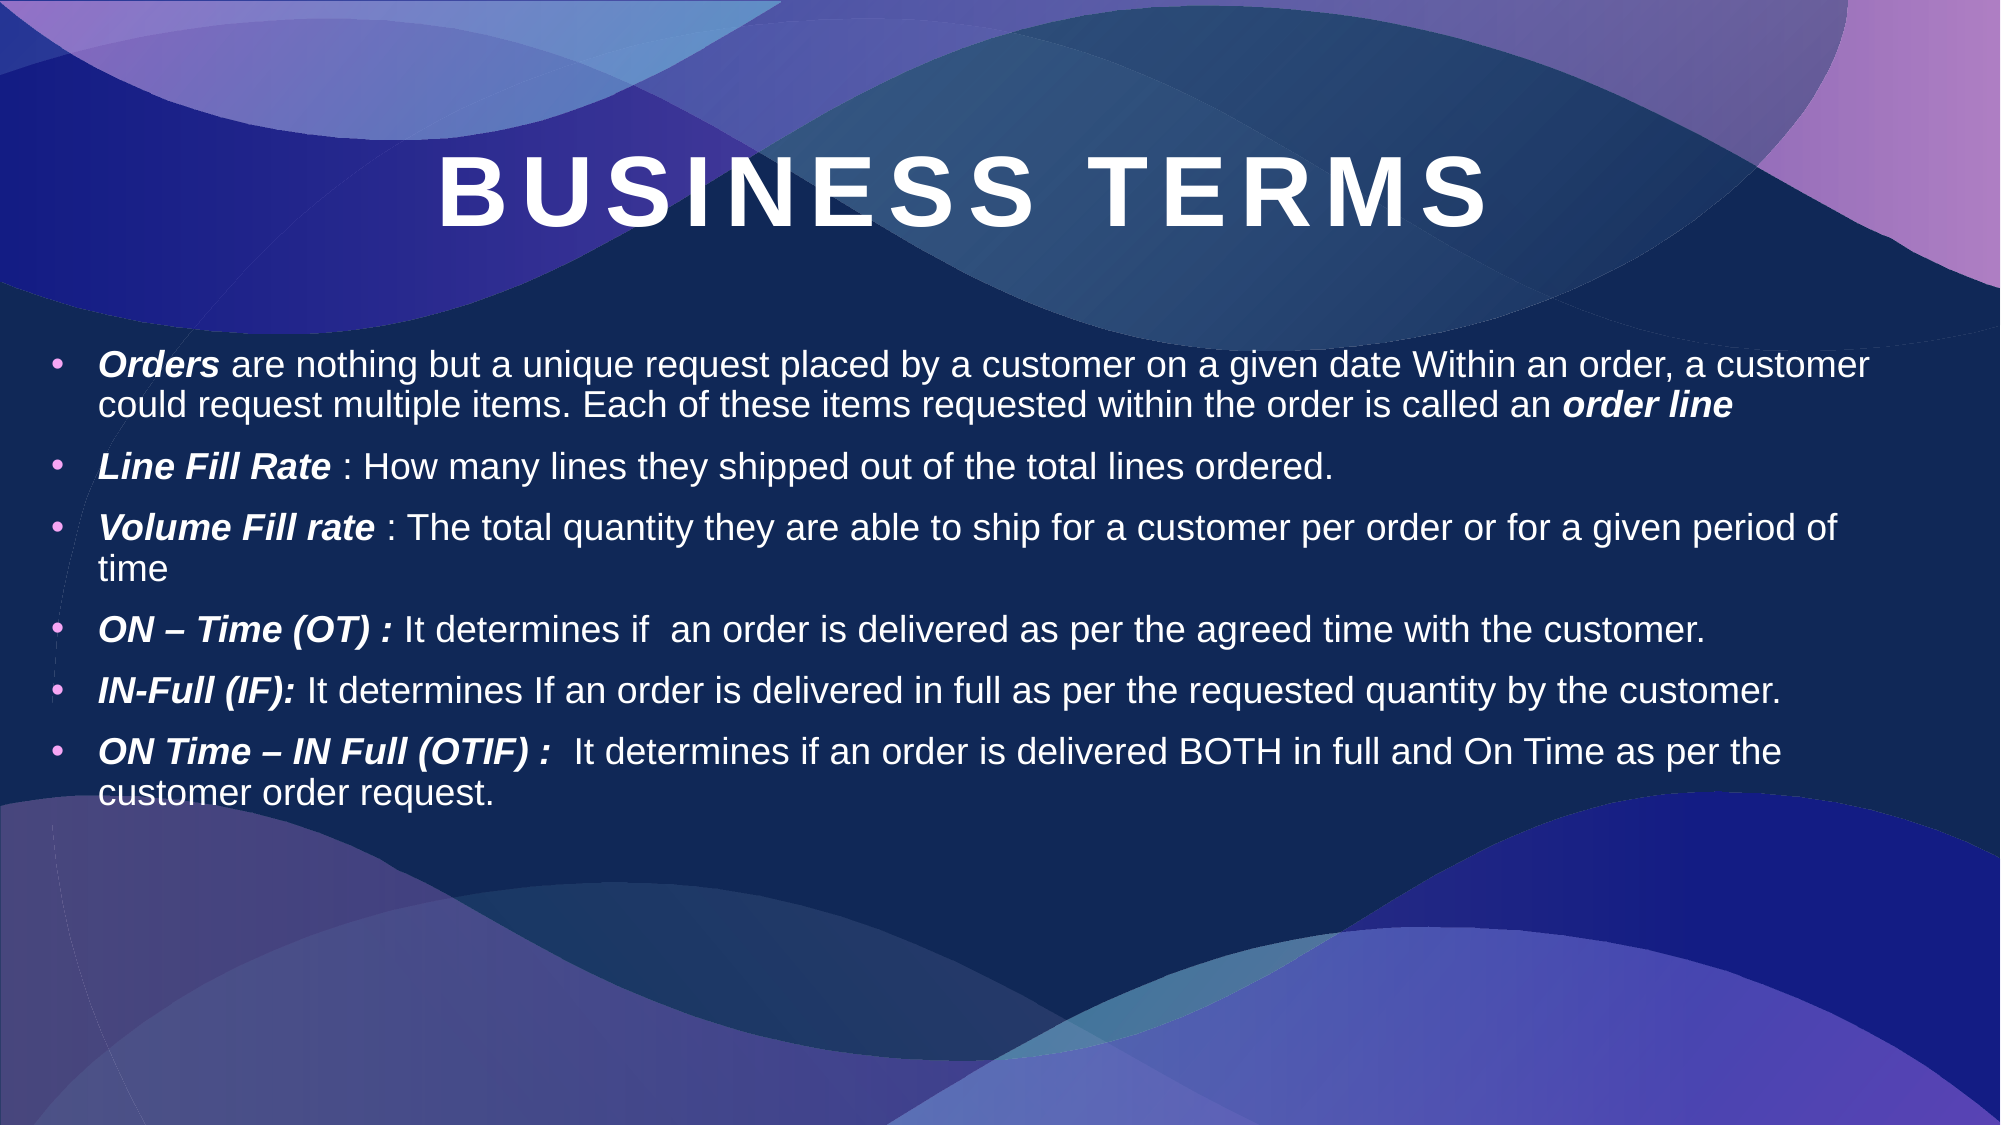

# BUSINESS TERMS
Orders are nothing but a unique request placed by a customer on a given date Within an order, a customer could request multiple items. Each of these items requested within the order is called an order line
Line Fill Rate : How many lines they shipped out of the total lines ordered.
Volume Fill rate : The total quantity they are able to ship for a customer per order or for a given period of time
ON – Time (OT) : It determines if  an order is delivered as per the agreed time with the customer.
IN-Full (IF): It determines If an order is delivered in full as per the requested quantity by the customer.
ON Time – IN Full (OTIF) :  It determines if an order is delivered BOTH in full and On Time as per the customer order request.